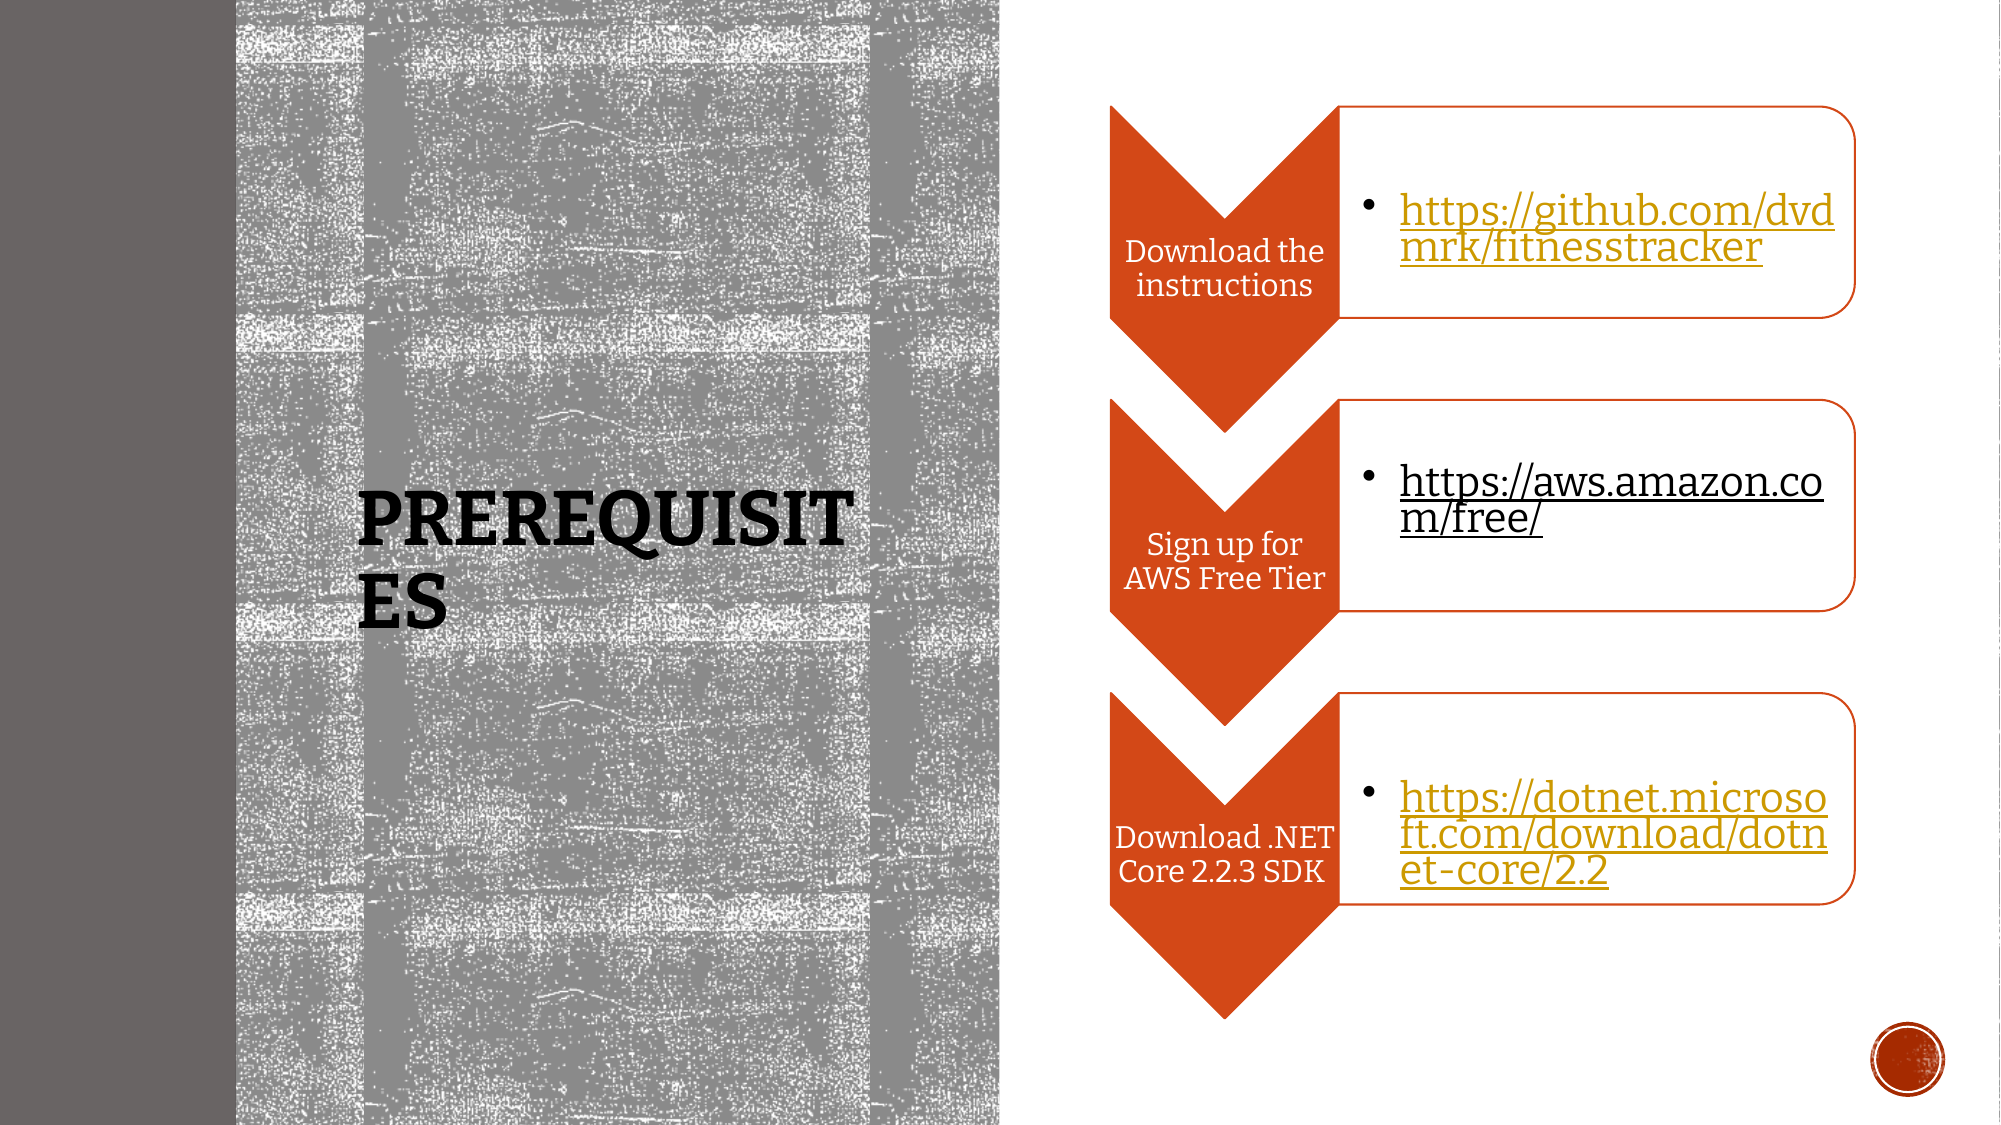

# prerequisites
Download the instructions
https://github.com/dvdmrk/fitnesstracker
Sign up for AWS Free Tier
https://aws.amazon.com/free/
Download .NET Core 2.2.3 SDK
https://dotnet.microsoft.com/download/dotnet-core/2.2